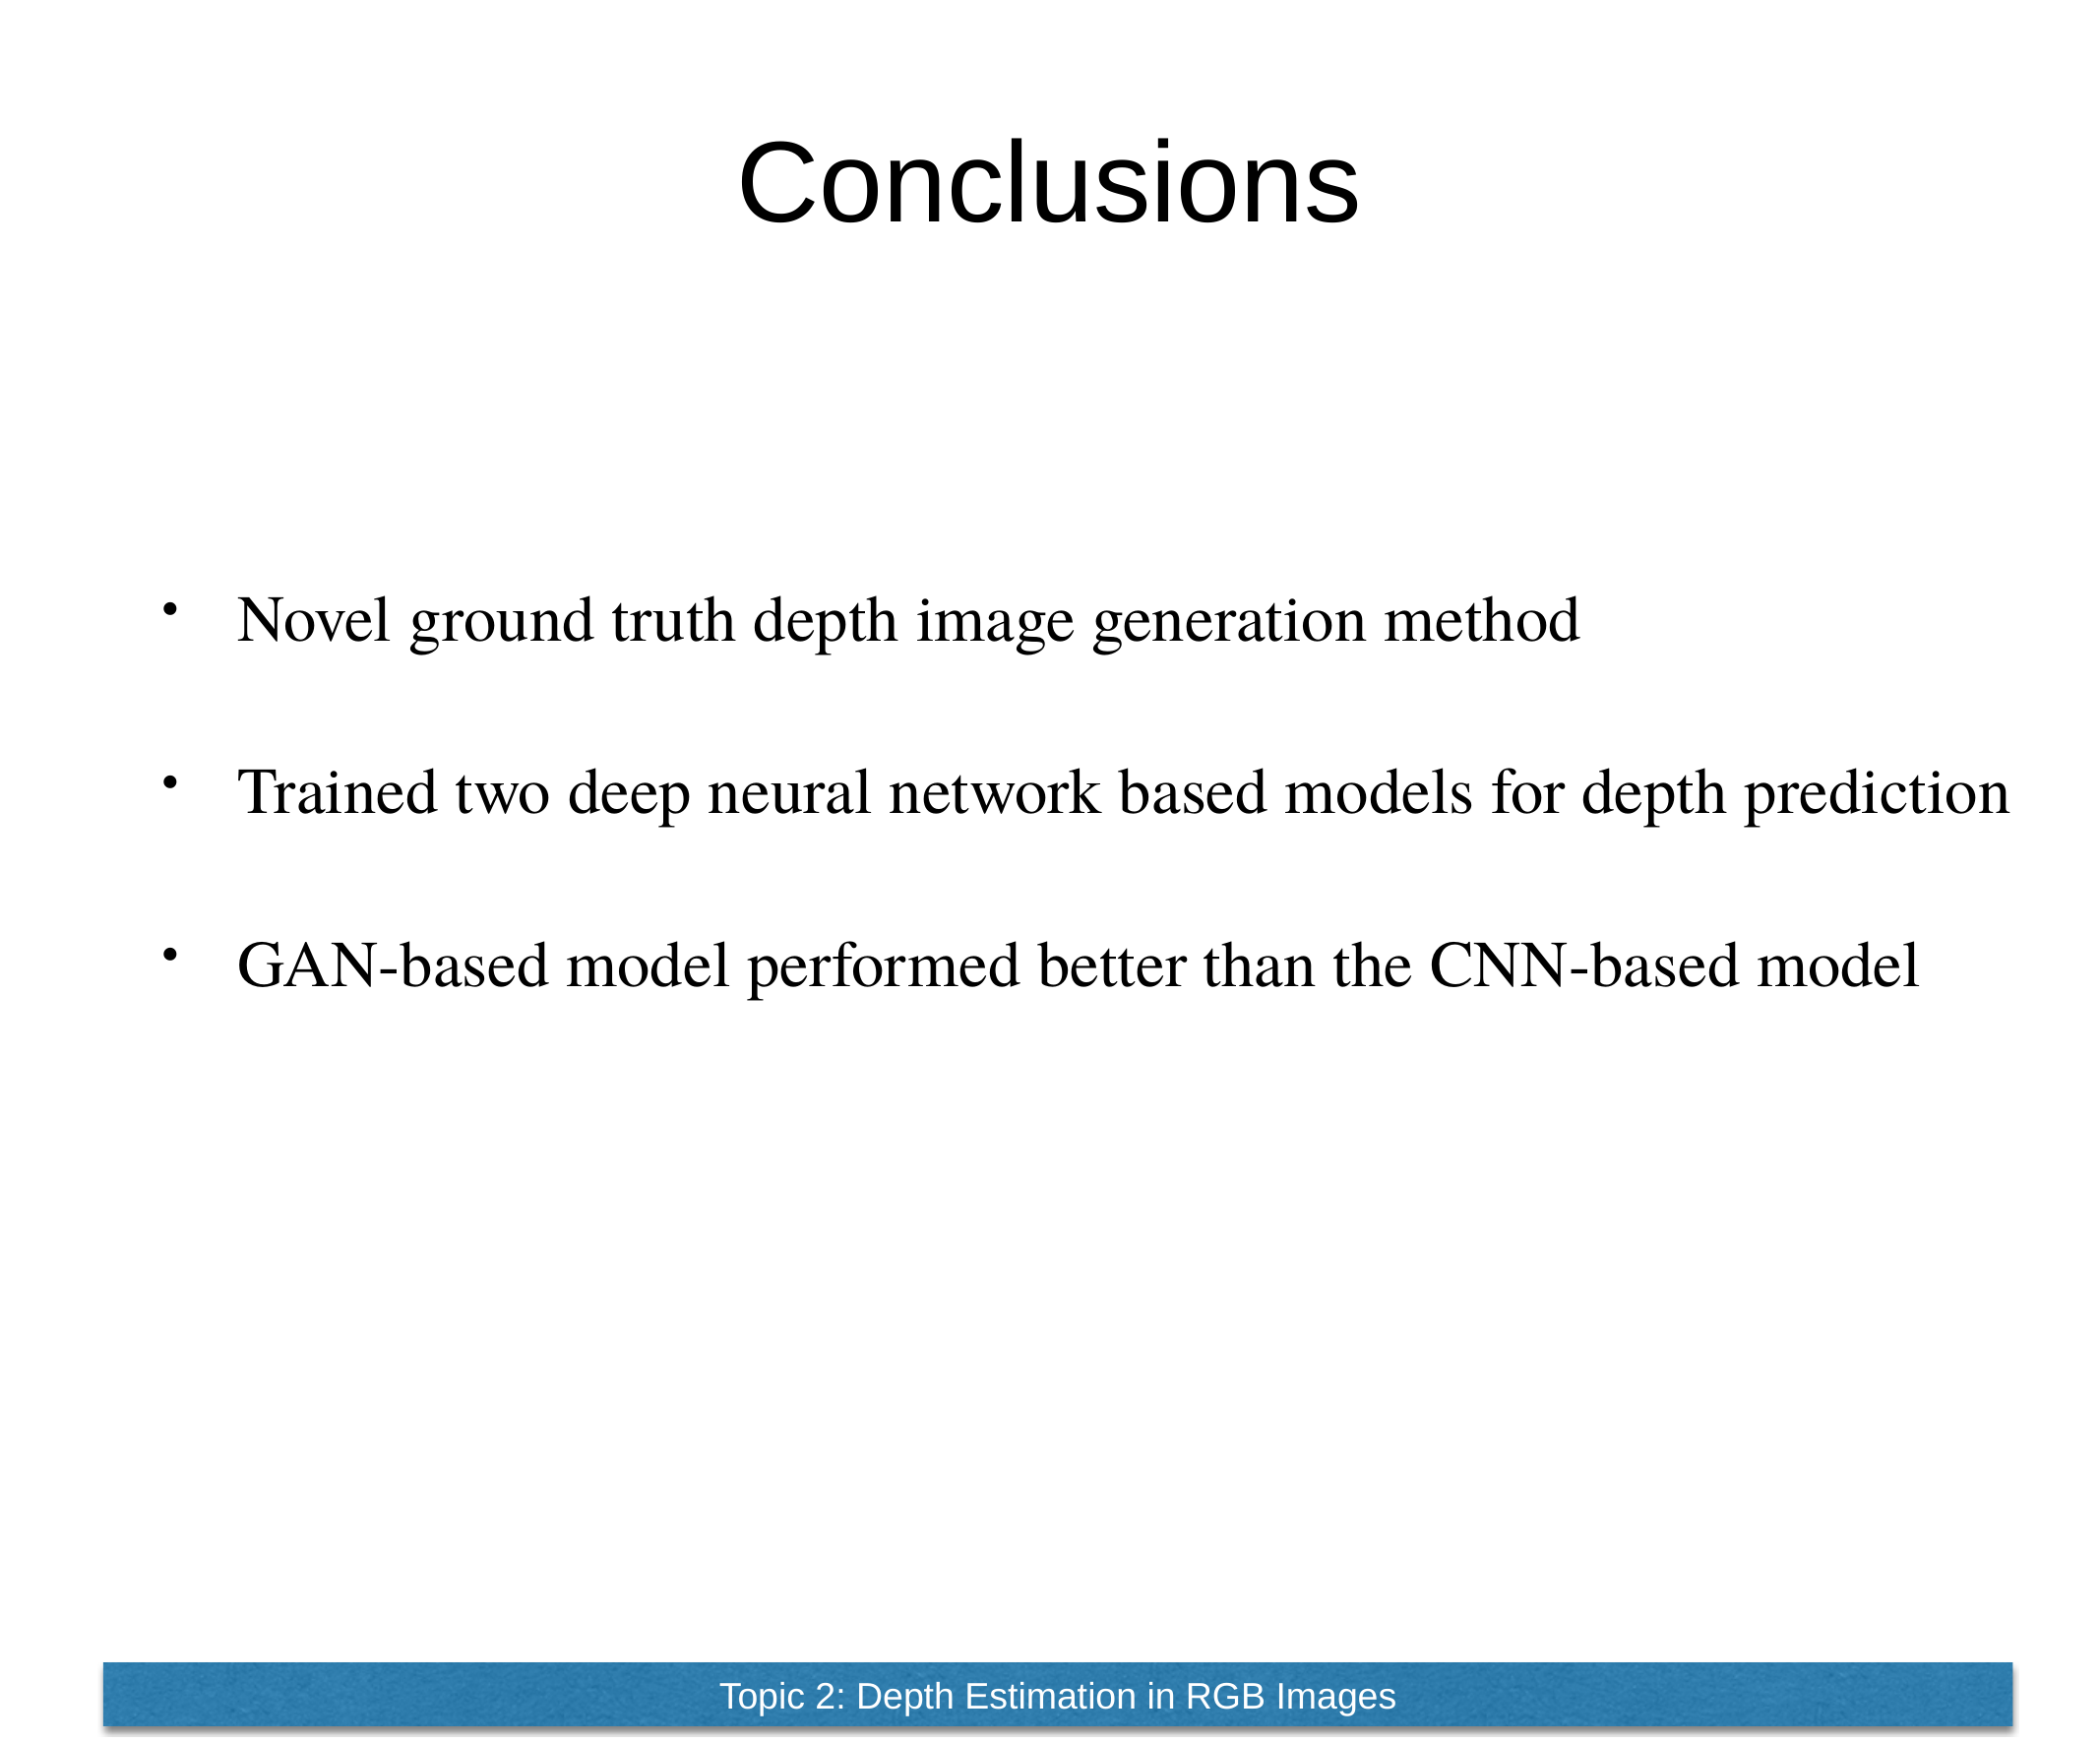

# Conclusions
Novel ground truth depth image generation method
Trained two deep neural network based models for depth prediction
GAN-based model performed better than the CNN-based model
Topic 2: Depth Estimation in RGB Images
15